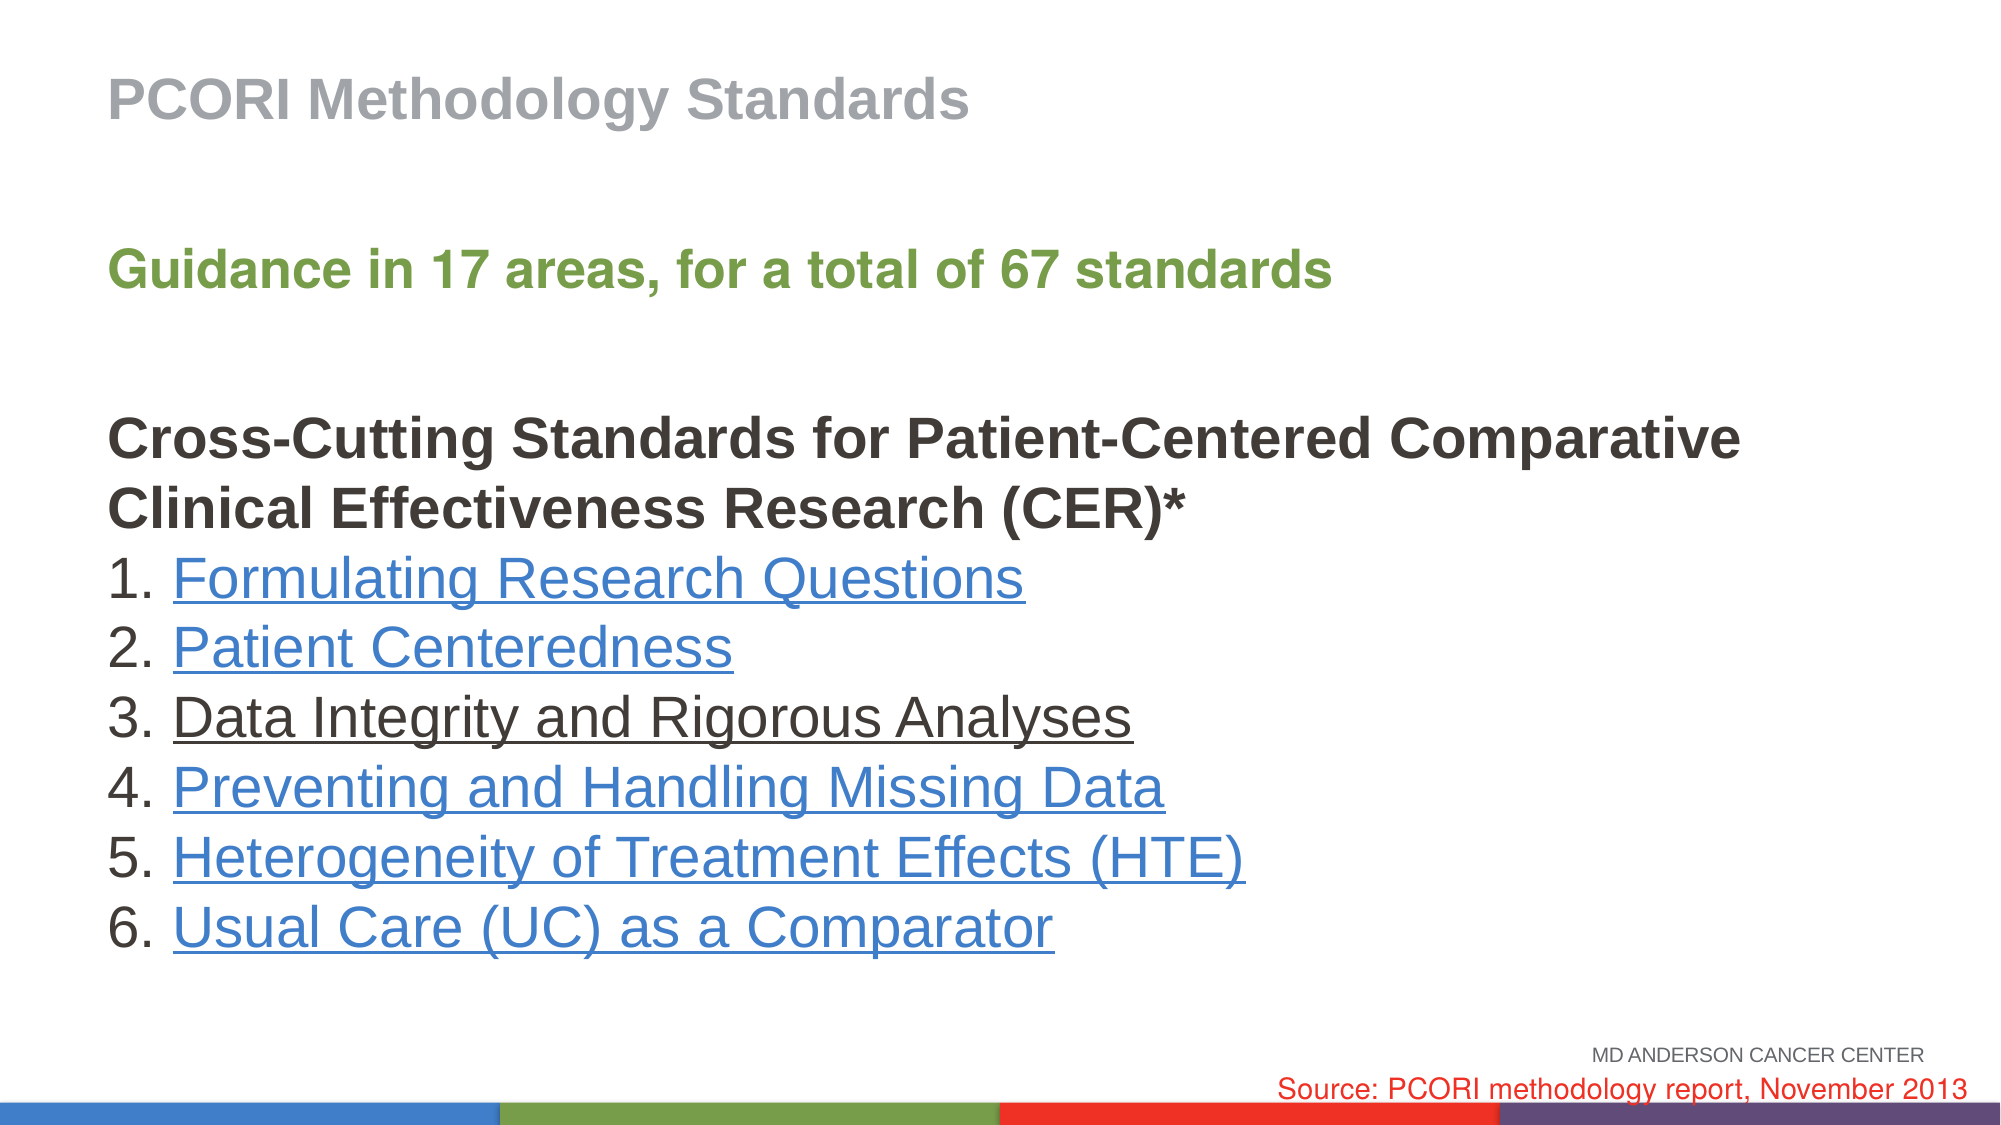

# PCORI Methodology Standards
Guidance in 17 areas, for a total of 67 standards

Cross-Cutting Standards for Patient-Centered Comparative Clinical Effectiveness Research (CER)*
1. Formulating Research Questions
2. Patient Centeredness
3. Data Integrity and Rigorous Analyses
4. Preventing and Handling Missing Data
5. Heterogeneity of Treatment Effects (HTE)
6. Usual Care (UC) as a Comparator
Source: PCORI methodology report, November 2013